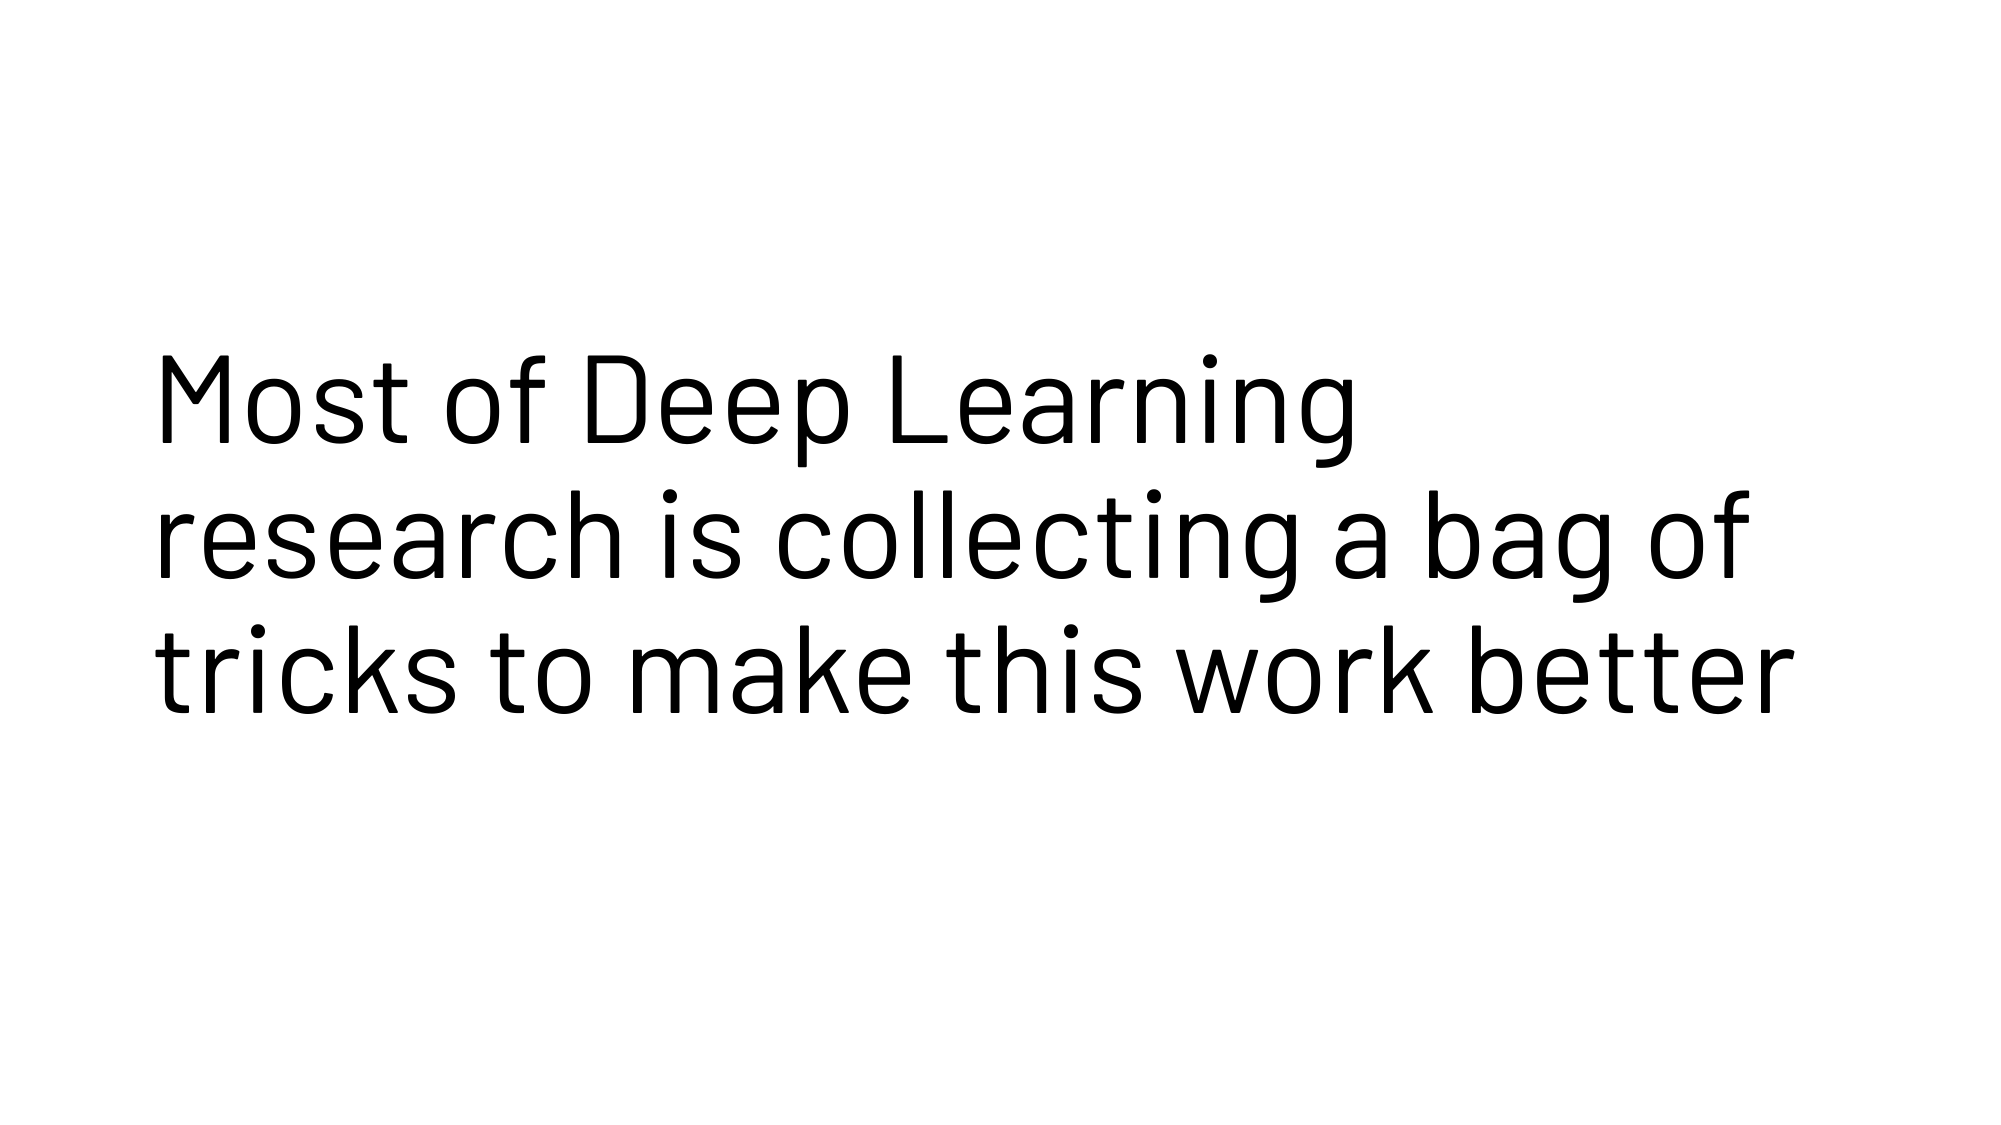

# Most of Deep Learning research is collecting a bag of tricks to make this work better